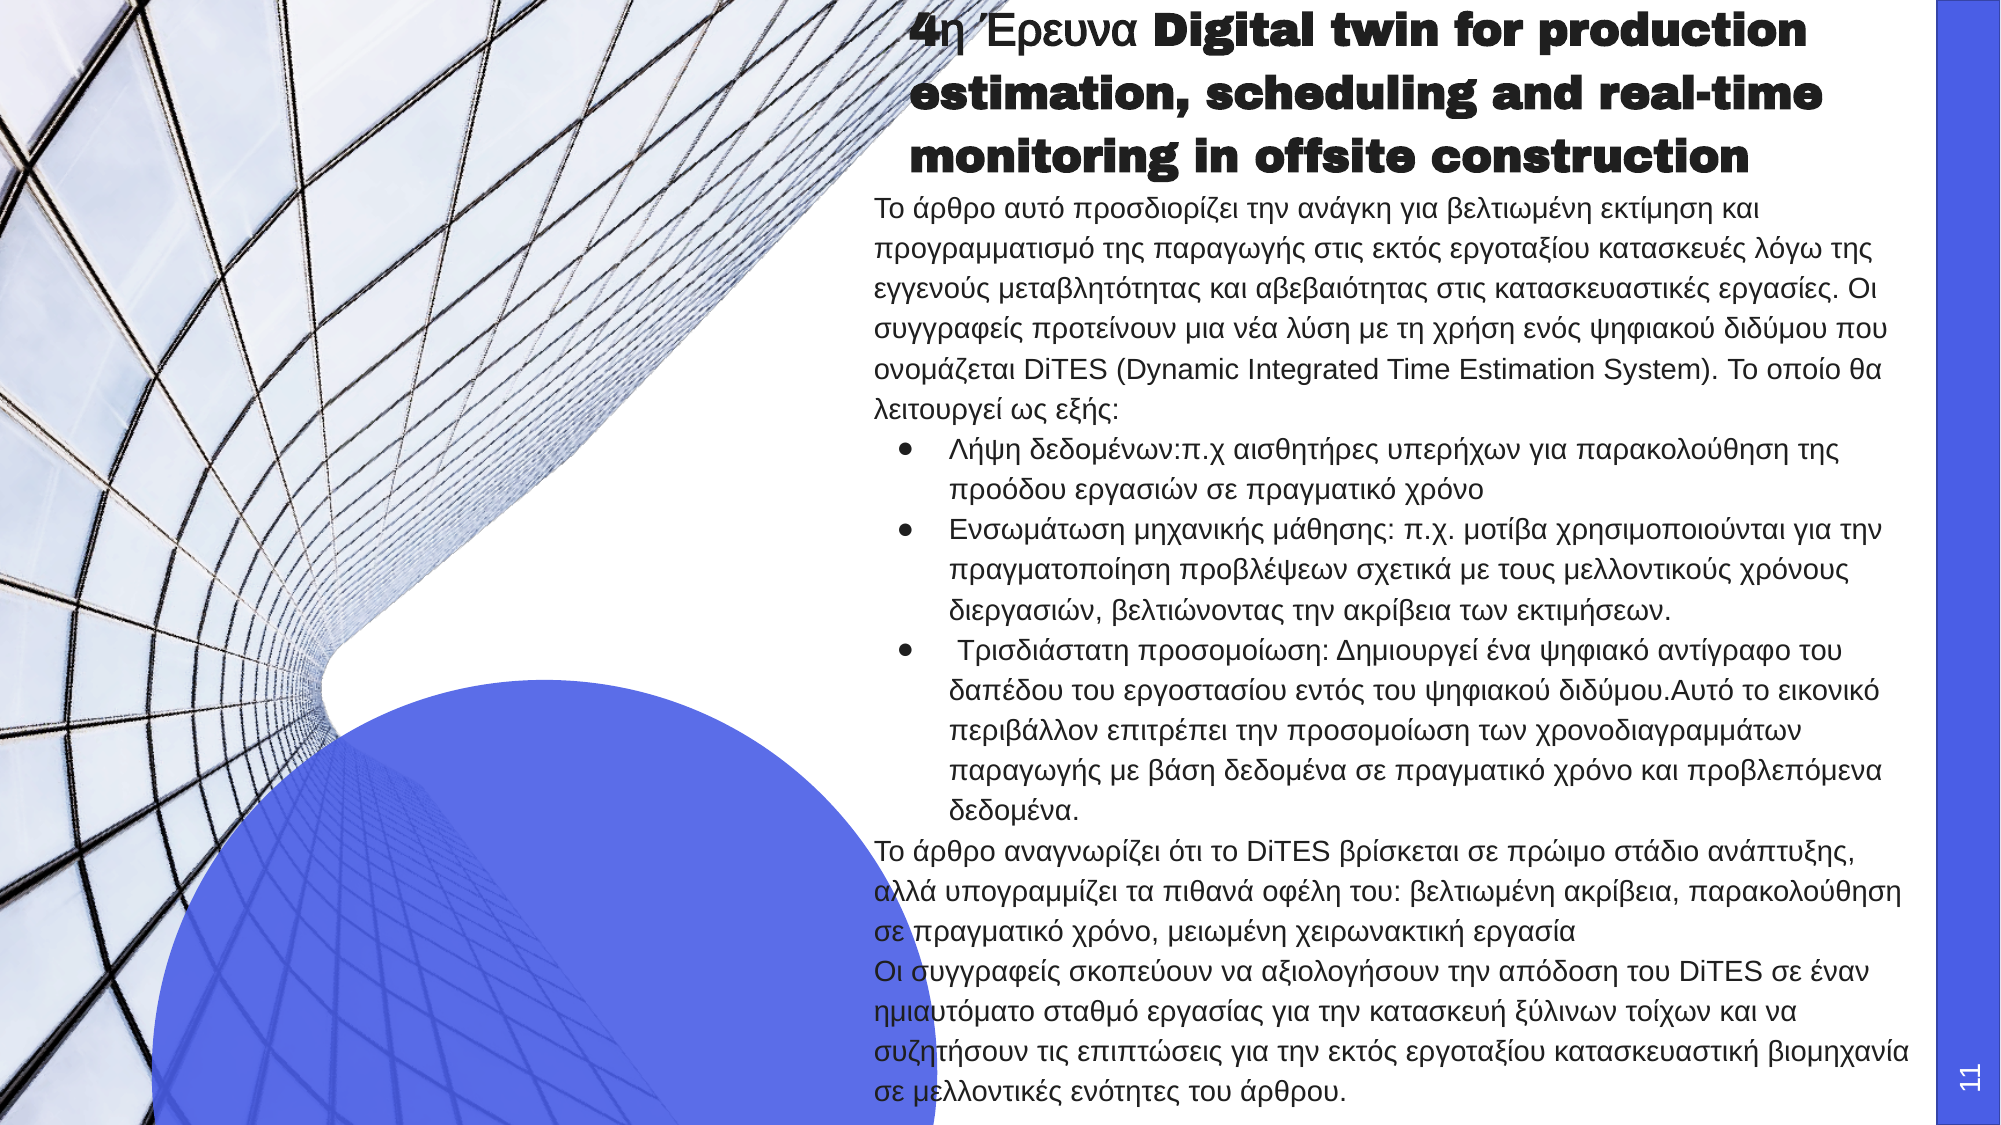

# 4η Έρευνα Digital twin for production estimation, scheduling and real-time monitoring in offsite construction

Το άρθρο αυτό προσδιορίζει την ανάγκη για βελτιωμένη εκτίμηση και προγραμματισμό της παραγωγής στις εκτός εργοταξίου κατασκευές λόγω της εγγενούς μεταβλητότητας και αβεβαιότητας στις κατασκευαστικές εργασίες. Οι συγγραφείς προτείνουν μια νέα λύση με τη χρήση ενός ψηφιακού διδύμου που ονομάζεται DiTES (Dynamic Integrated Time Estimation System). Το οποίο θα λειτουργεί ως εξής:
Λήψη δεδομένων:π.χ αισθητήρες υπερήχων για παρακολούθηση της προόδου εργασιών σε πραγματικό χρόνο
Ενσωμάτωση μηχανικής μάθησης: π.χ. μοτίβα χρησιμοποιούνται για την πραγματοποίηση προβλέψεων σχετικά με τους μελλοντικούς χρόνους διεργασιών, βελτιώνοντας την ακρίβεια των εκτιμήσεων.
 Τρισδιάστατη προσομοίωση: Δημιουργεί ένα ψηφιακό αντίγραφο του δαπέδου του εργοστασίου εντός του ψηφιακού διδύμου.Αυτό το εικονικό περιβάλλον επιτρέπει την προσομοίωση των χρονοδιαγραμμάτων παραγωγής με βάση δεδομένα σε πραγματικό χρόνο και προβλεπόμενα δεδομένα.
Το άρθρο αναγνωρίζει ότι το DiTES βρίσκεται σε πρώιμο στάδιο ανάπτυξης, αλλά υπογραμμίζει τα πιθανά οφέλη του: βελτιωμένη ακρίβεια, παρακολούθηση σε πραγματικό χρόνο, μειωμένη χειρωνακτική εργασία
Οι συγγραφείς σκοπεύουν να αξιολογήσουν την απόδοση του DiTES σε έναν ημιαυτόματο σταθμό εργασίας για την κατασκευή ξύλινων τοίχων και να συζητήσουν τις επιπτώσεις για την εκτός εργοταξίου κατασκευαστική βιομηχανία σε μελλοντικές ενότητες του άρθρου.

11